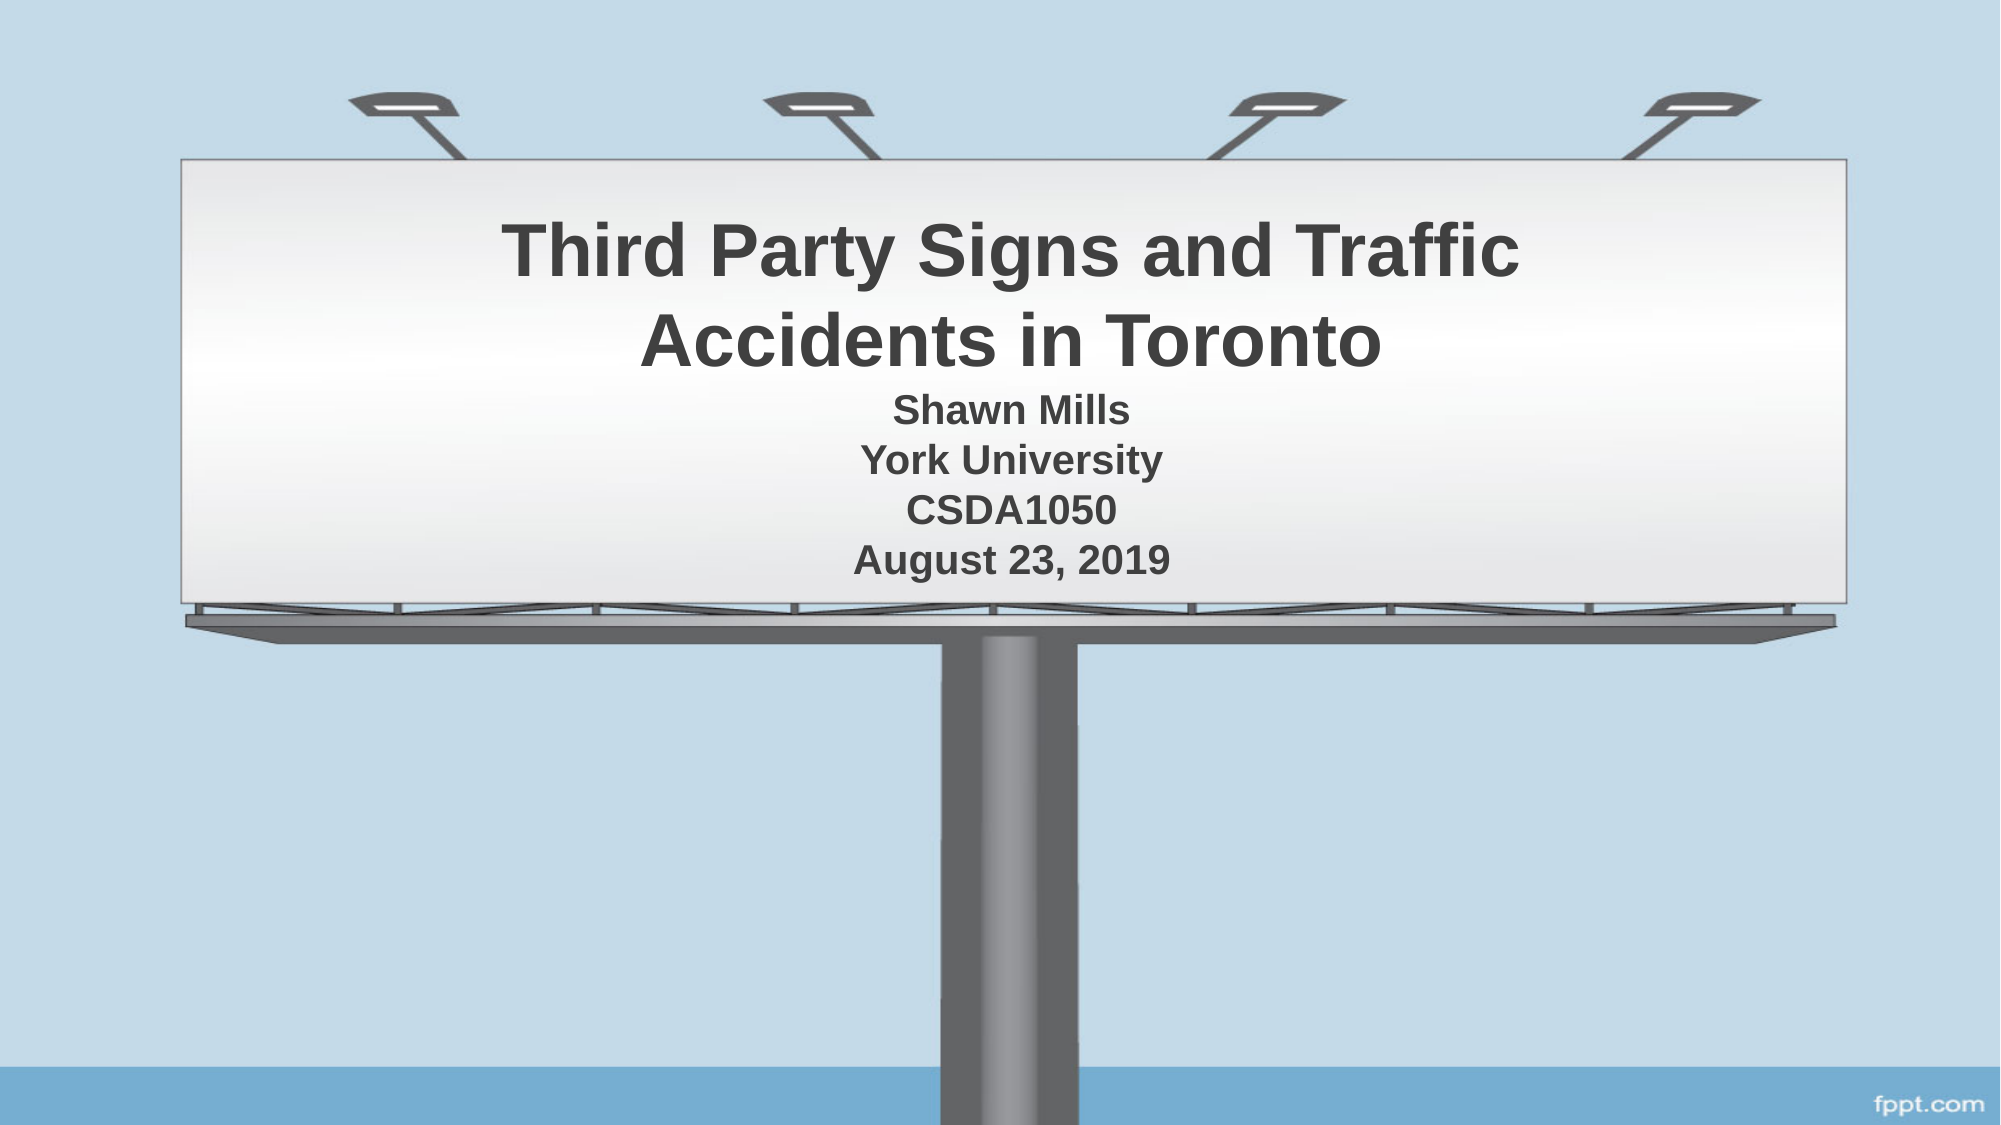

# Third Party Signs and Traffic Accidents in Toronto
Shawn Mills
York University
CSDA1050
August 23, 2019